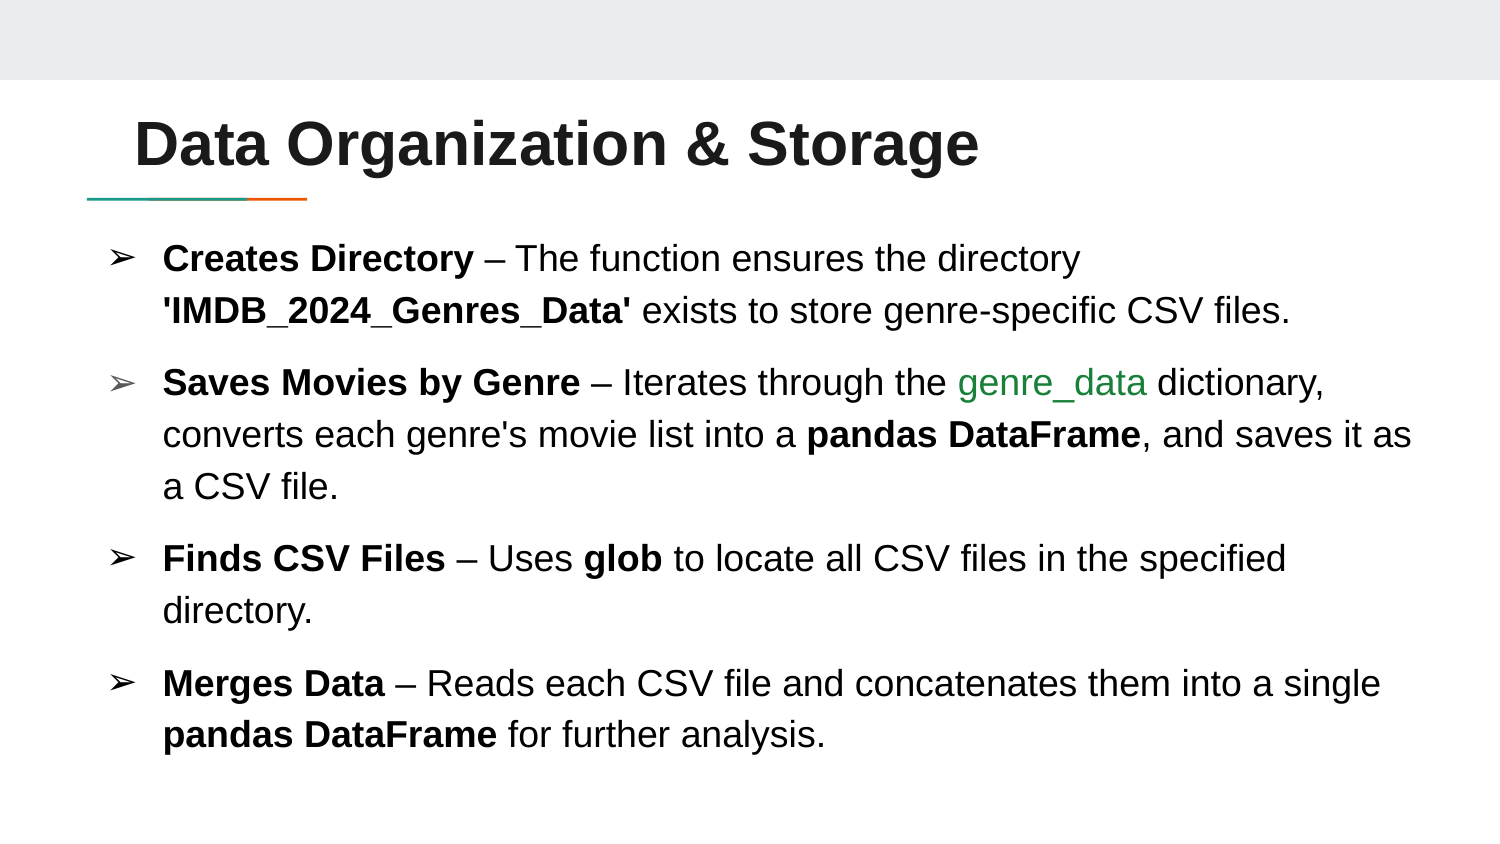

# Data Organization & Storage
Creates Directory – The function ensures the directory 'IMDB_2024_Genres_Data' exists to store genre-specific CSV files.
Saves Movies by Genre – Iterates through the genre_data dictionary, converts each genre's movie list into a pandas DataFrame, and saves it as a CSV file.
Finds CSV Files – Uses glob to locate all CSV files in the specified directory.
Merges Data – Reads each CSV file and concatenates them into a single pandas DataFrame for further analysis.